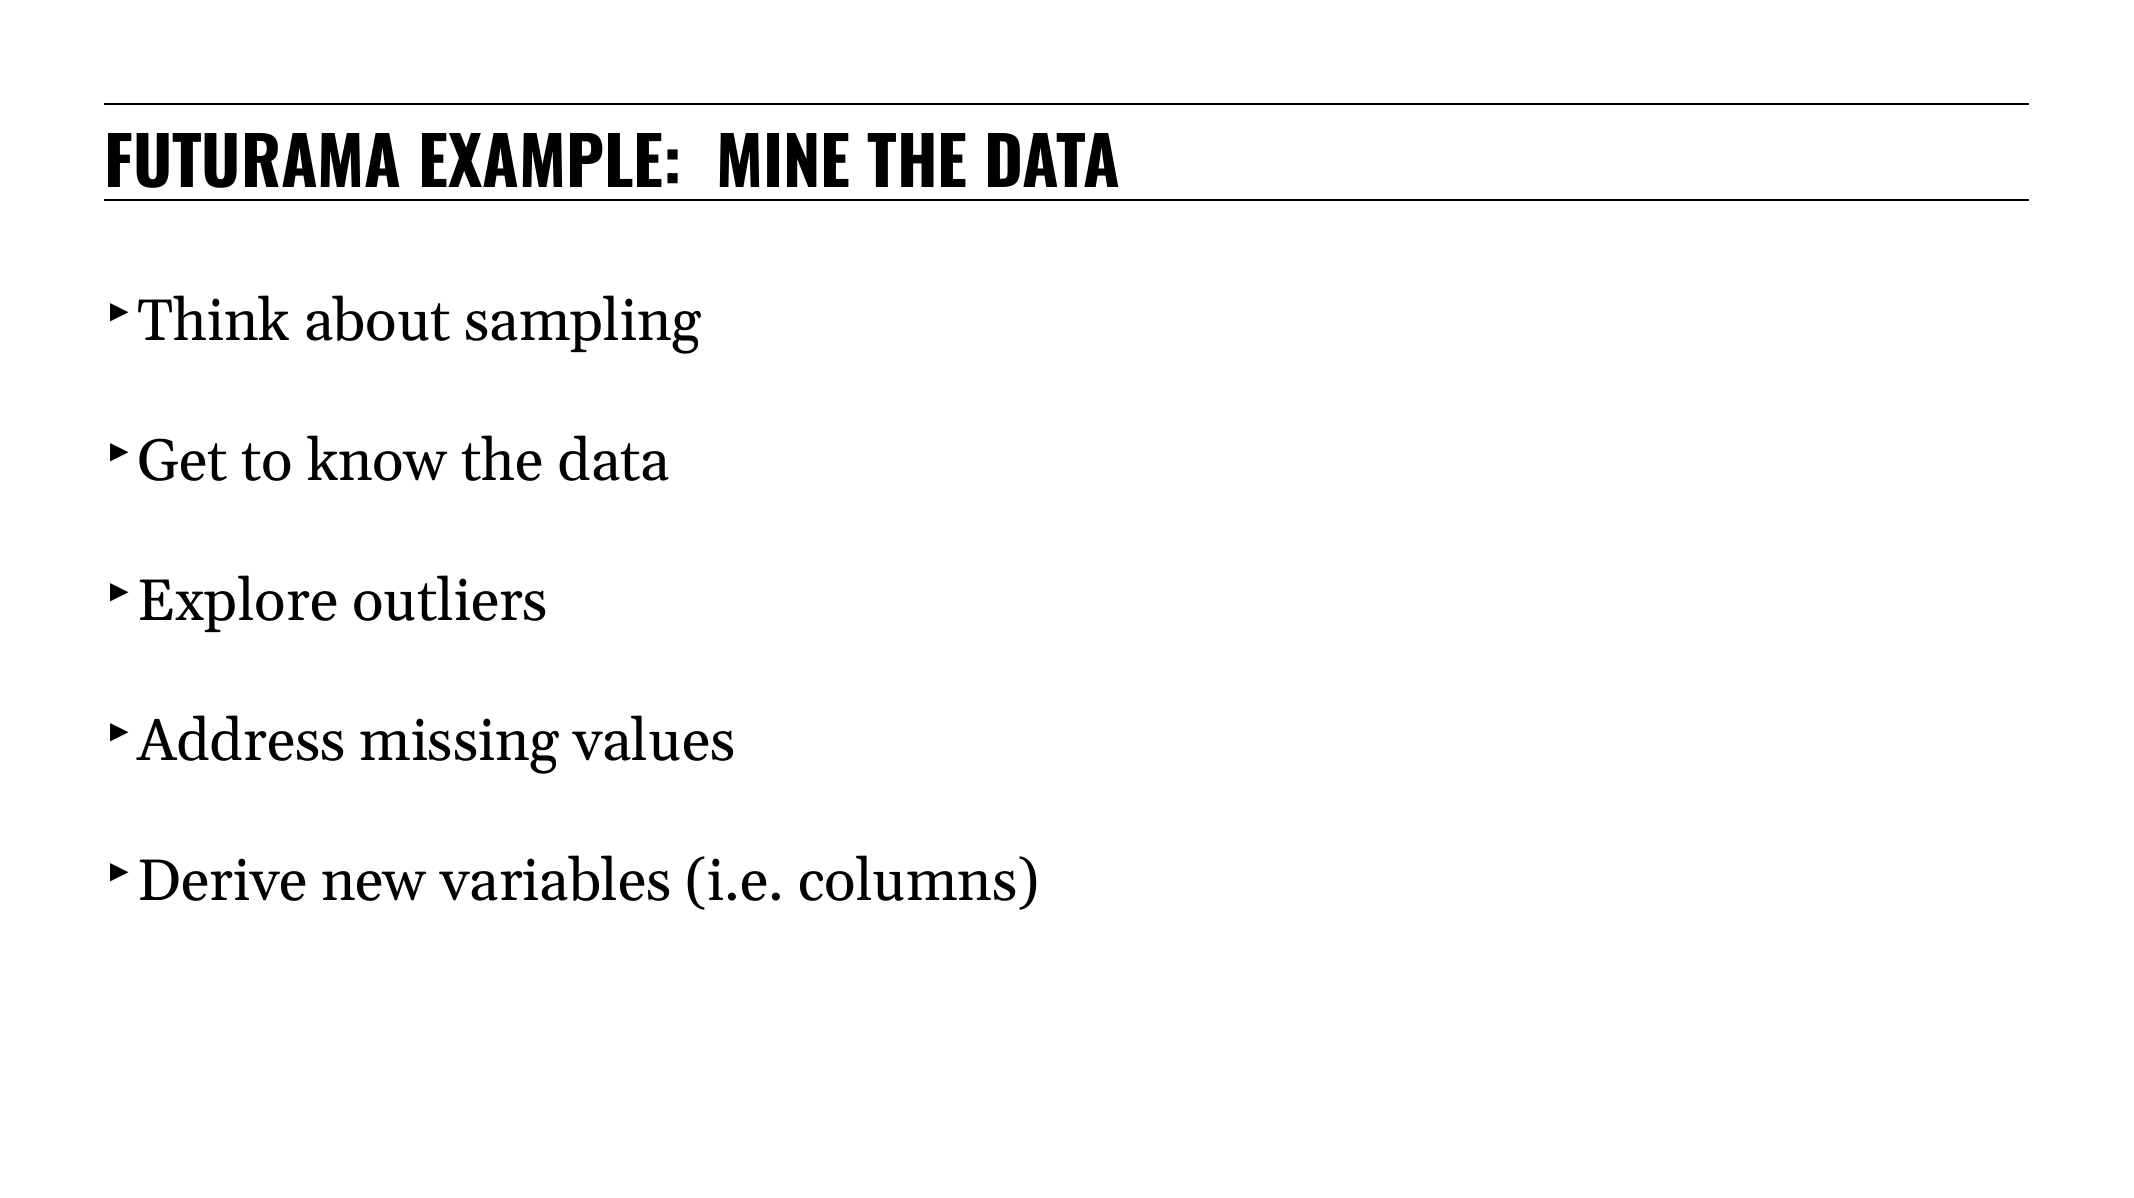

FUTURAMA EXAMPLE:  MINE THE DATA

Think about sampling

Get to know the data

Explore outliers

Address missing values

Derive new variables (i.e. columns)